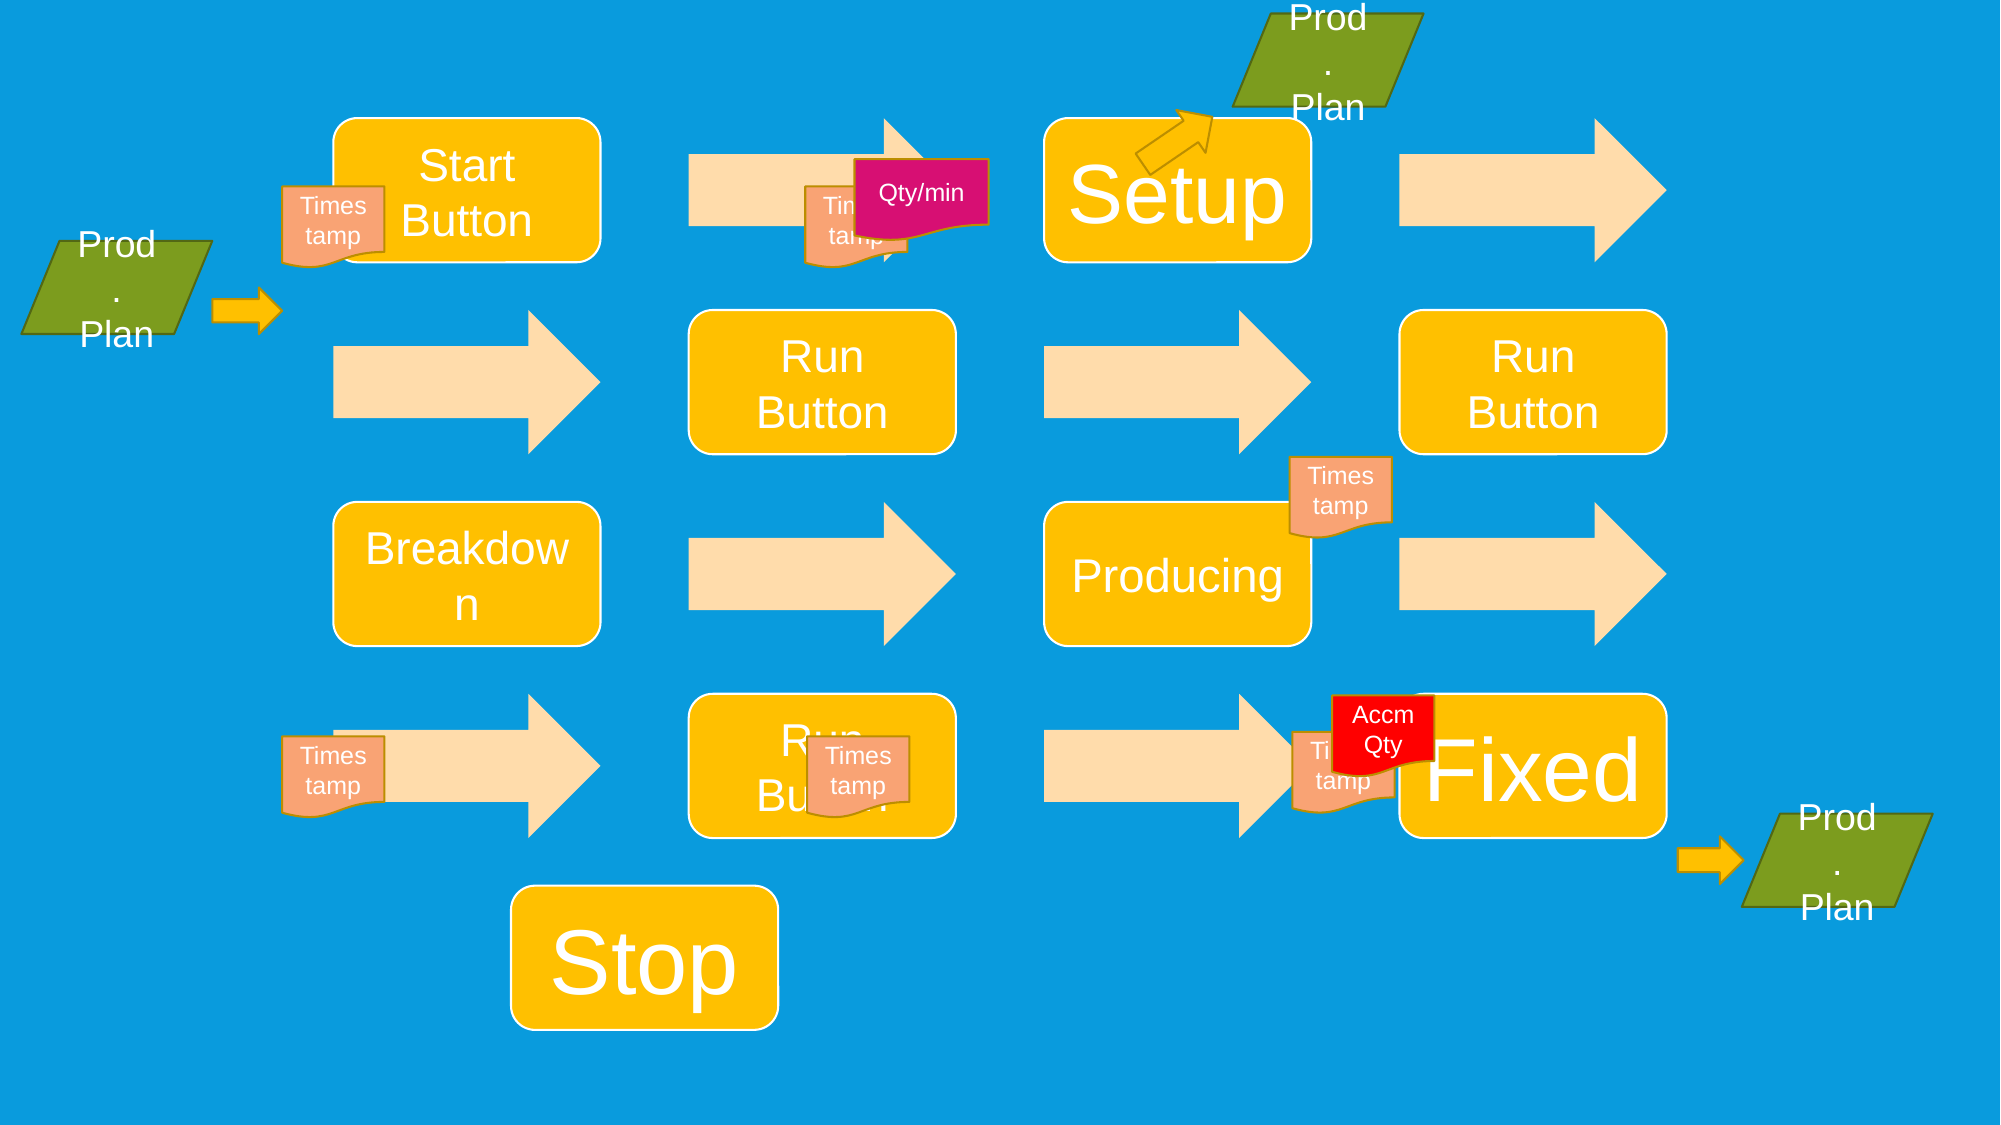

Prod. Plan

Start Button
Setup
Run Button
Run Button
Breakdown
Producing
Fixed
Run Button
Stop
Qty/min
Timestamp
Timestamp
Prod. Plan

Timestamp
Accm Qty
Timestamp
Timestamp
Timestamp
Prod. Plan